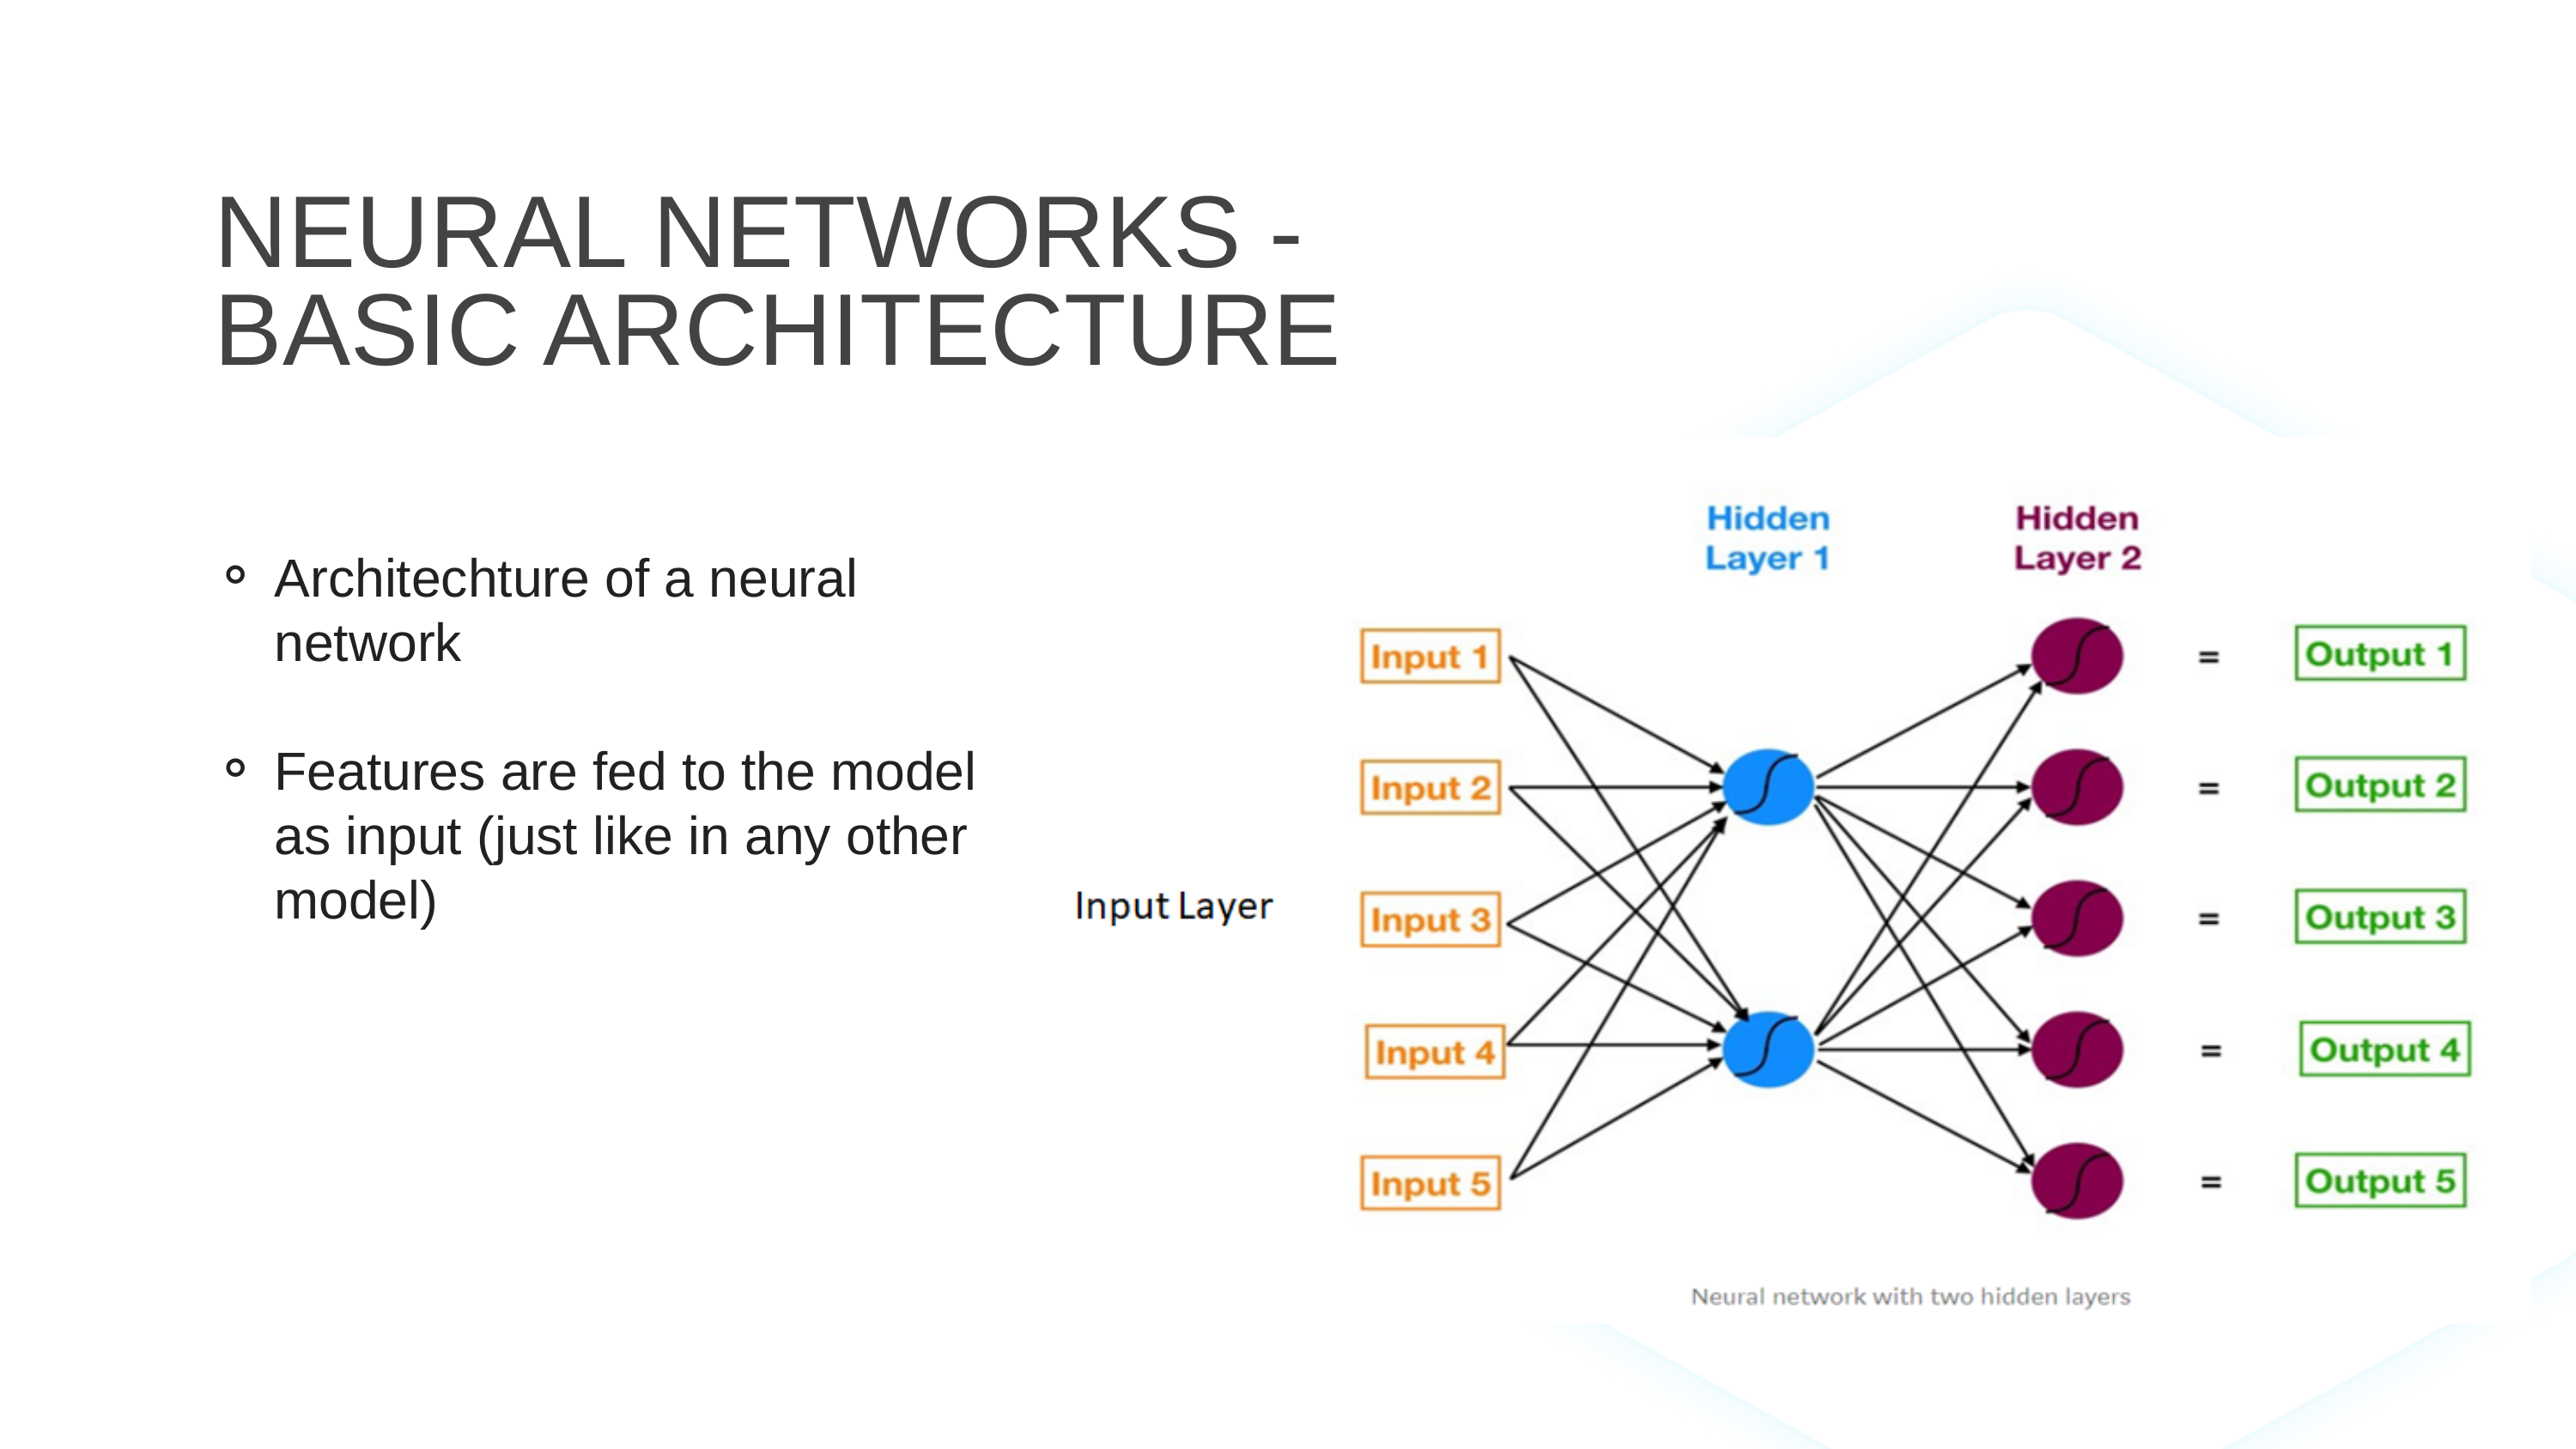

NEURAL NETWORKS - BASIC ARCHITECTURE

Architechture of a neural network

Features are fed to the model as input (just like in any other model)